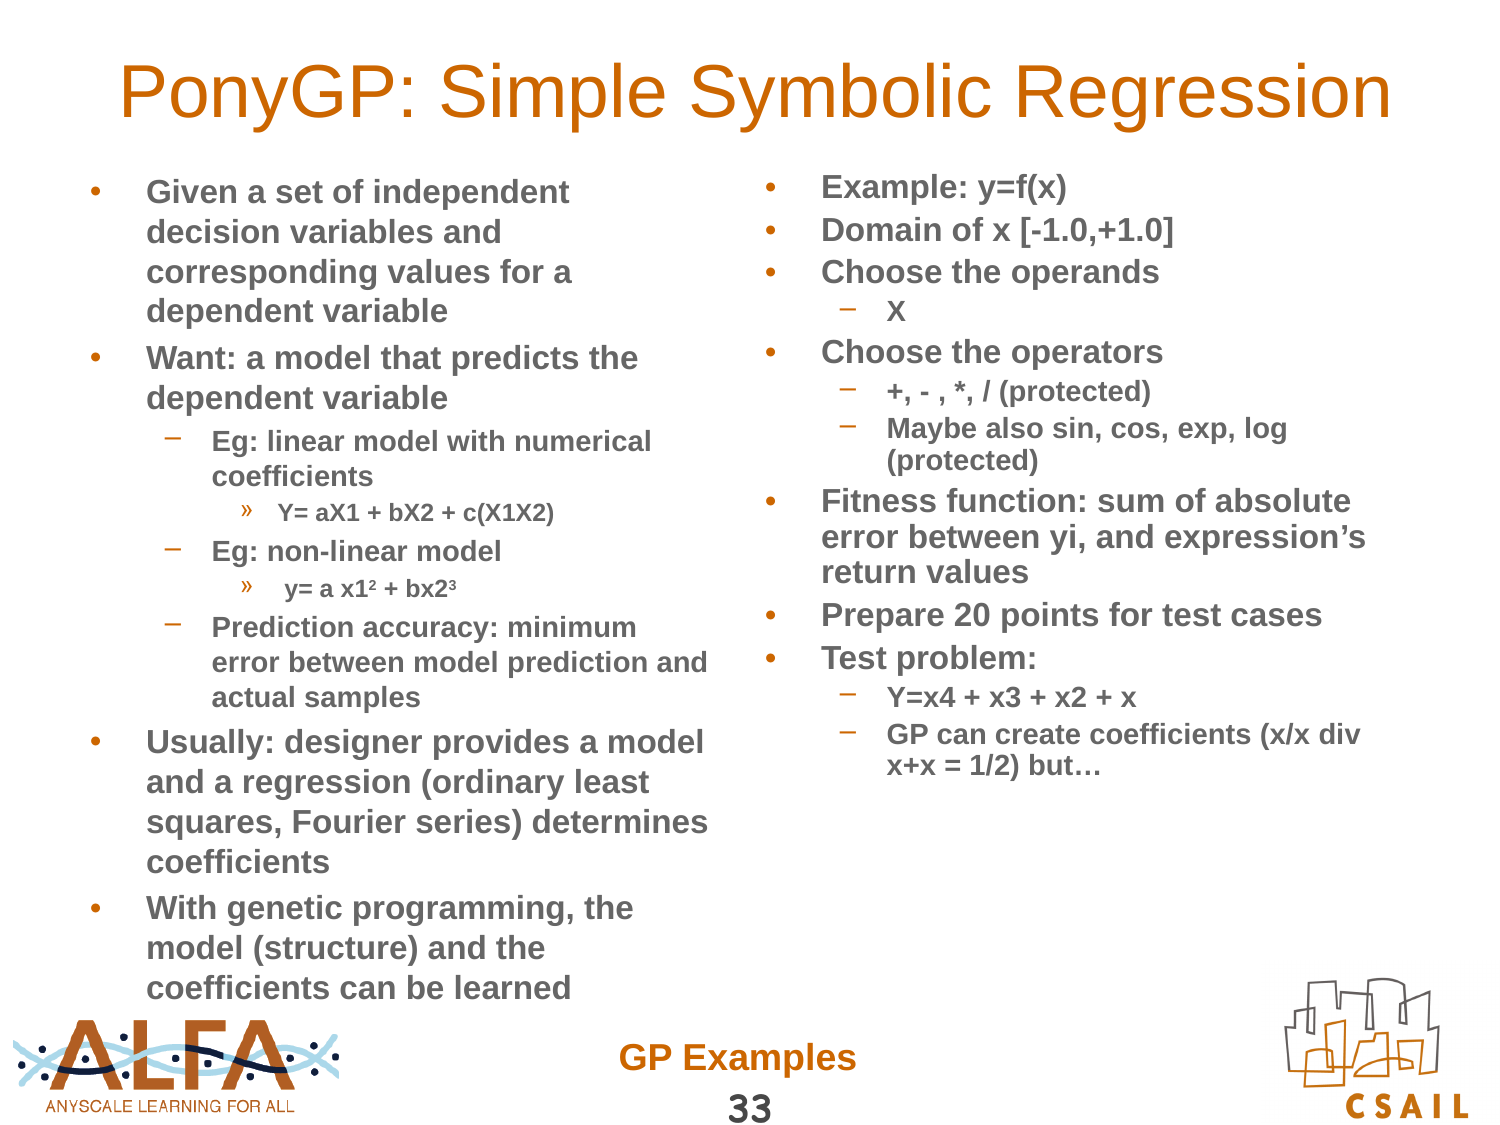

# PonyGP: Simple Symbolic Regression
Given a set of independent decision variables and corresponding values for a dependent variable
Want: a model that predicts the dependent variable
Eg: linear model with numerical coefficients
Y= aX1 + bX2 + c(X1X2)
Eg: non-linear model
 y= a x12 + bx23
Prediction accuracy: minimum error between model prediction and actual samples
Usually: designer provides a model and a regression (ordinary least squares, Fourier series) determines coefficients
With genetic programming, the model (structure) and the coefficients can be learned
Example: y=f(x)
Domain of x [-1.0,+1.0]
Choose the operands
X
Choose the operators
+, - , *, / (protected)
Maybe also sin, cos, exp, log (protected)
Fitness function: sum of absolute error between yi, and expression’s return values
Prepare 20 points for test cases
Test problem:
Y=x4 + x3 + x2 + x
GP can create coefficients (x/x div x+x = 1/2) but…

GP Examples
33